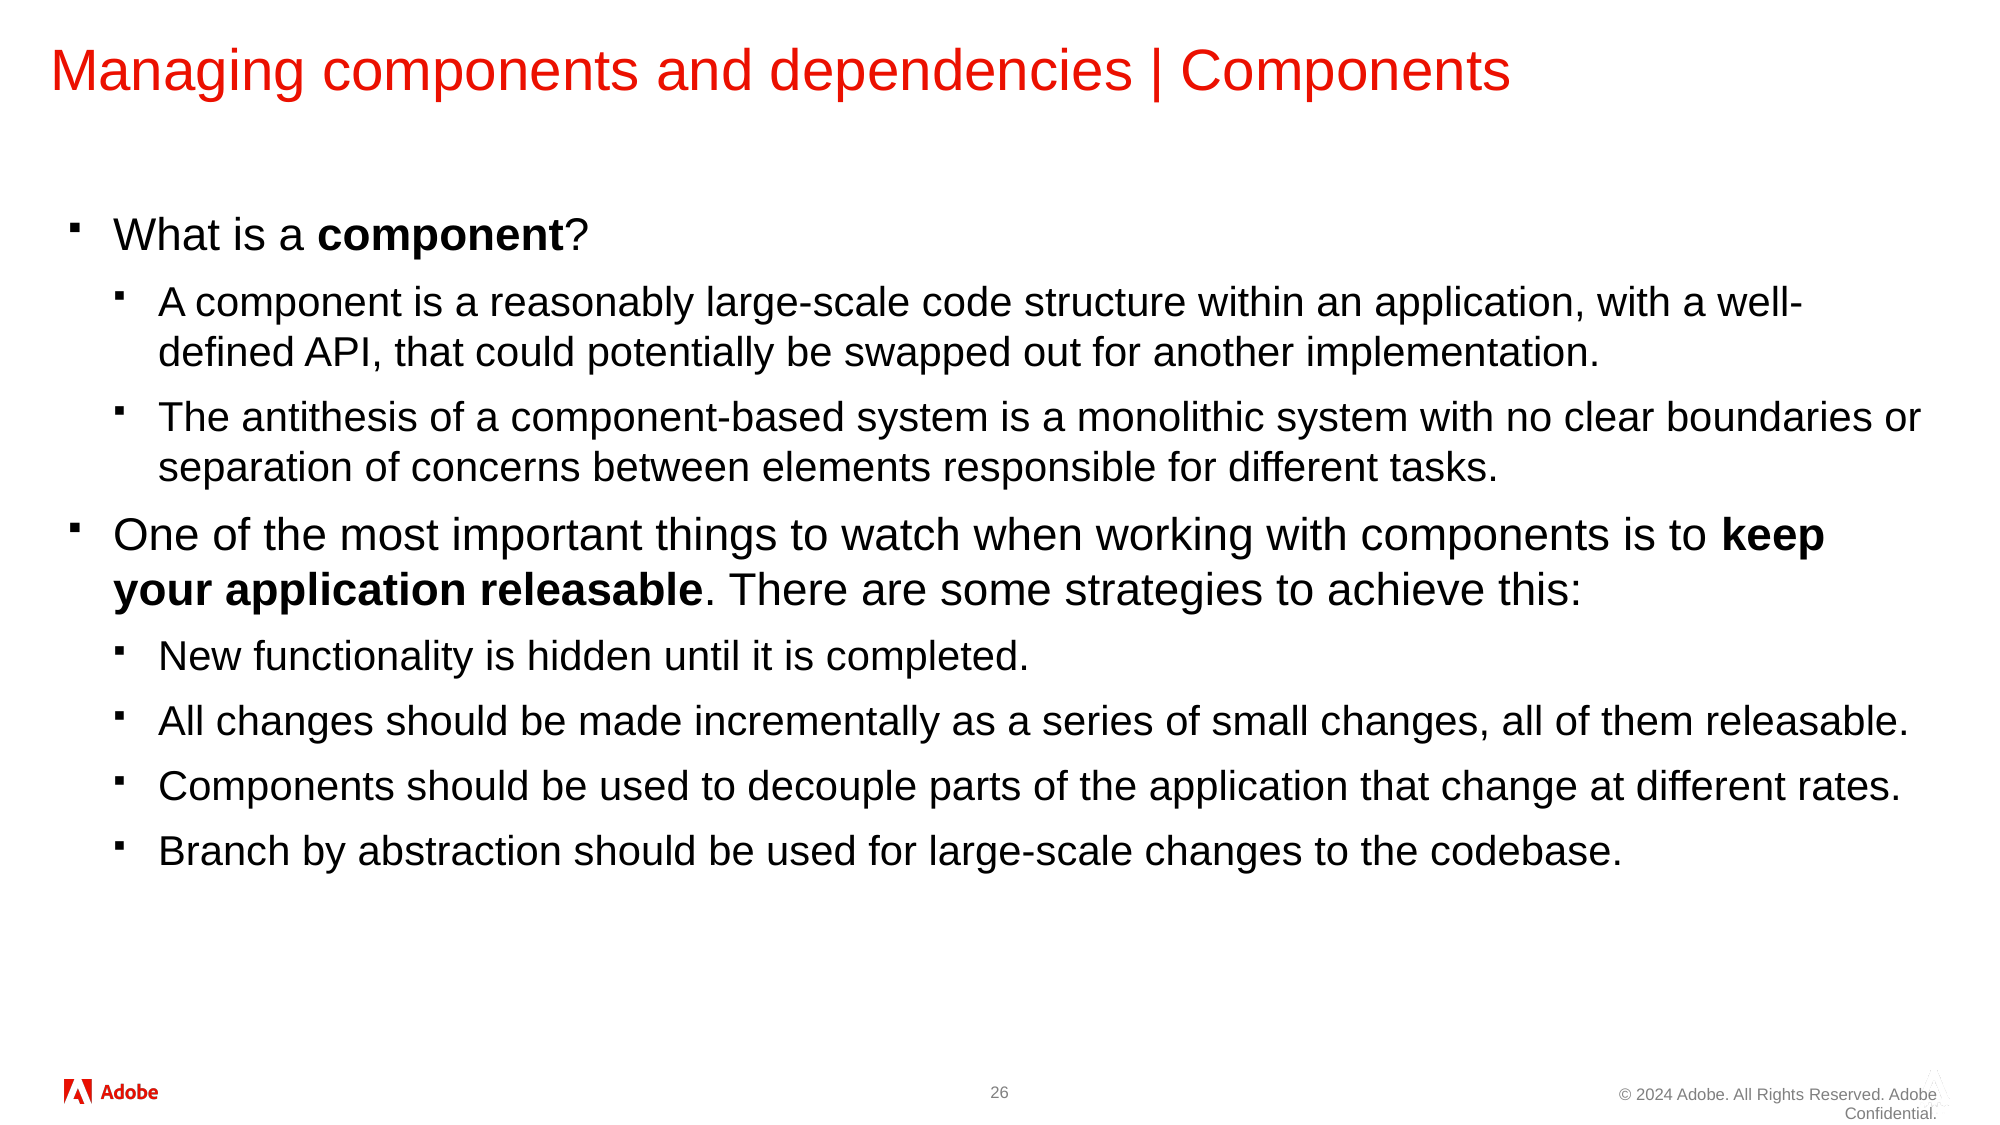

# Managing components and dependencies | Components
What is a component?
A component is a reasonably large-scale code structure within an application, with a well-defined API, that could potentially be swapped out for another implementation.
The antithesis of a component-based system is a monolithic system with no clear boundaries or separation of concerns between elements responsible for different tasks.
One of the most important things to watch when working with components is to keep your application releasable. There are some strategies to achieve this:
New functionality is hidden until it is completed.
All changes should be made incrementally as a series of small changes, all of them releasable.
Components should be used to decouple parts of the application that change at different rates.
Branch by abstraction should be used for large-scale changes to the codebase.

26